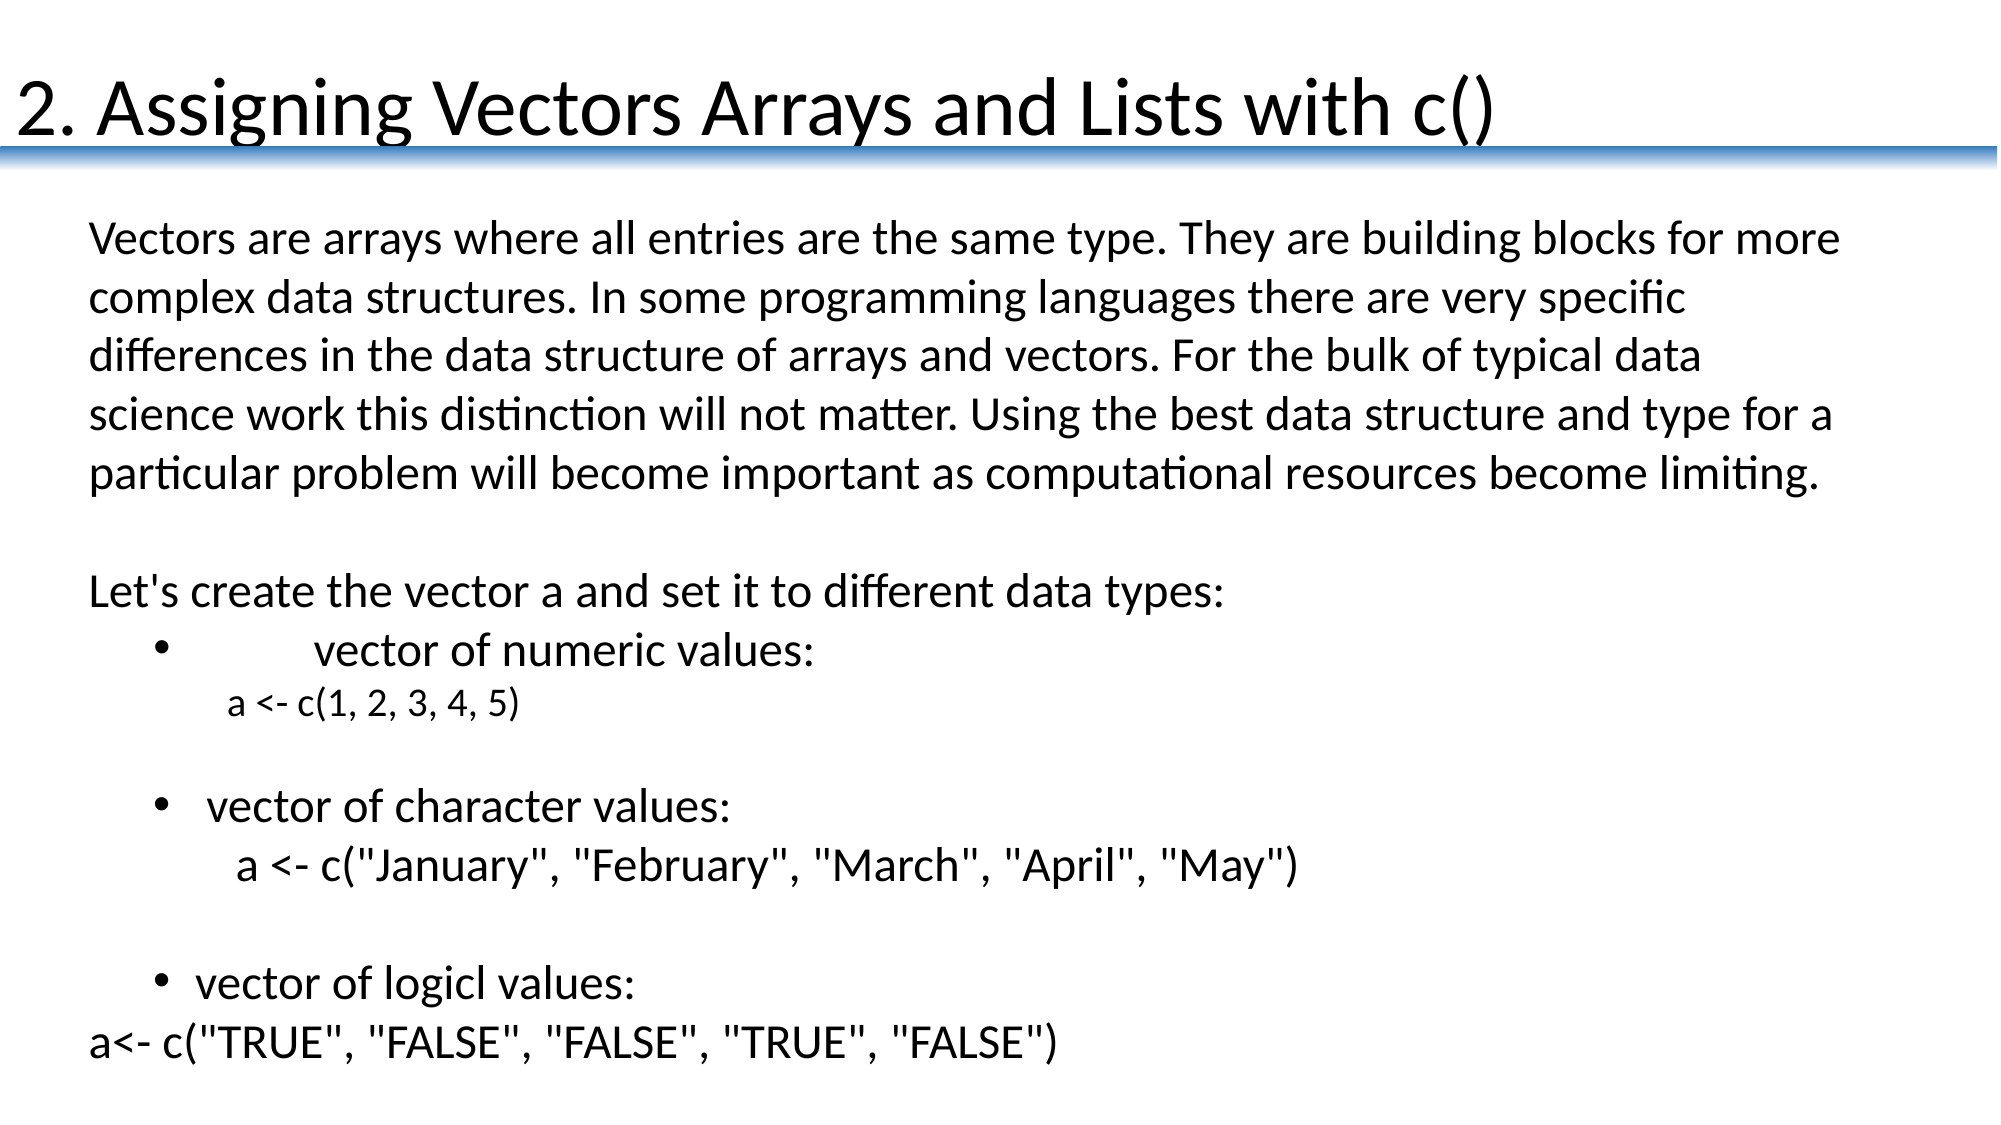

# 2. Assigning Vectors Arrays and Lists with c()

Vectors are arrays where all entries are the same type. They are building blocks for more complex data structures. In some programming languages there are very specific differences in the data structure of arrays and vectors. For the bulk of typical data science work this distinction will not matter. Using the best data structure and type for a particular problem will become important as computational resources become limiting.

Let's create the vector a and set it to different data types:
	vector of numeric values:
a <- c(1, 2, 3, 4, 5)

 vector of character values:
 		a <- c("January", "February", "March", "April", "May")

vector of logicl values:
		a<- c("TRUE", "FALSE", "FALSE", "TRUE", "FALSE")